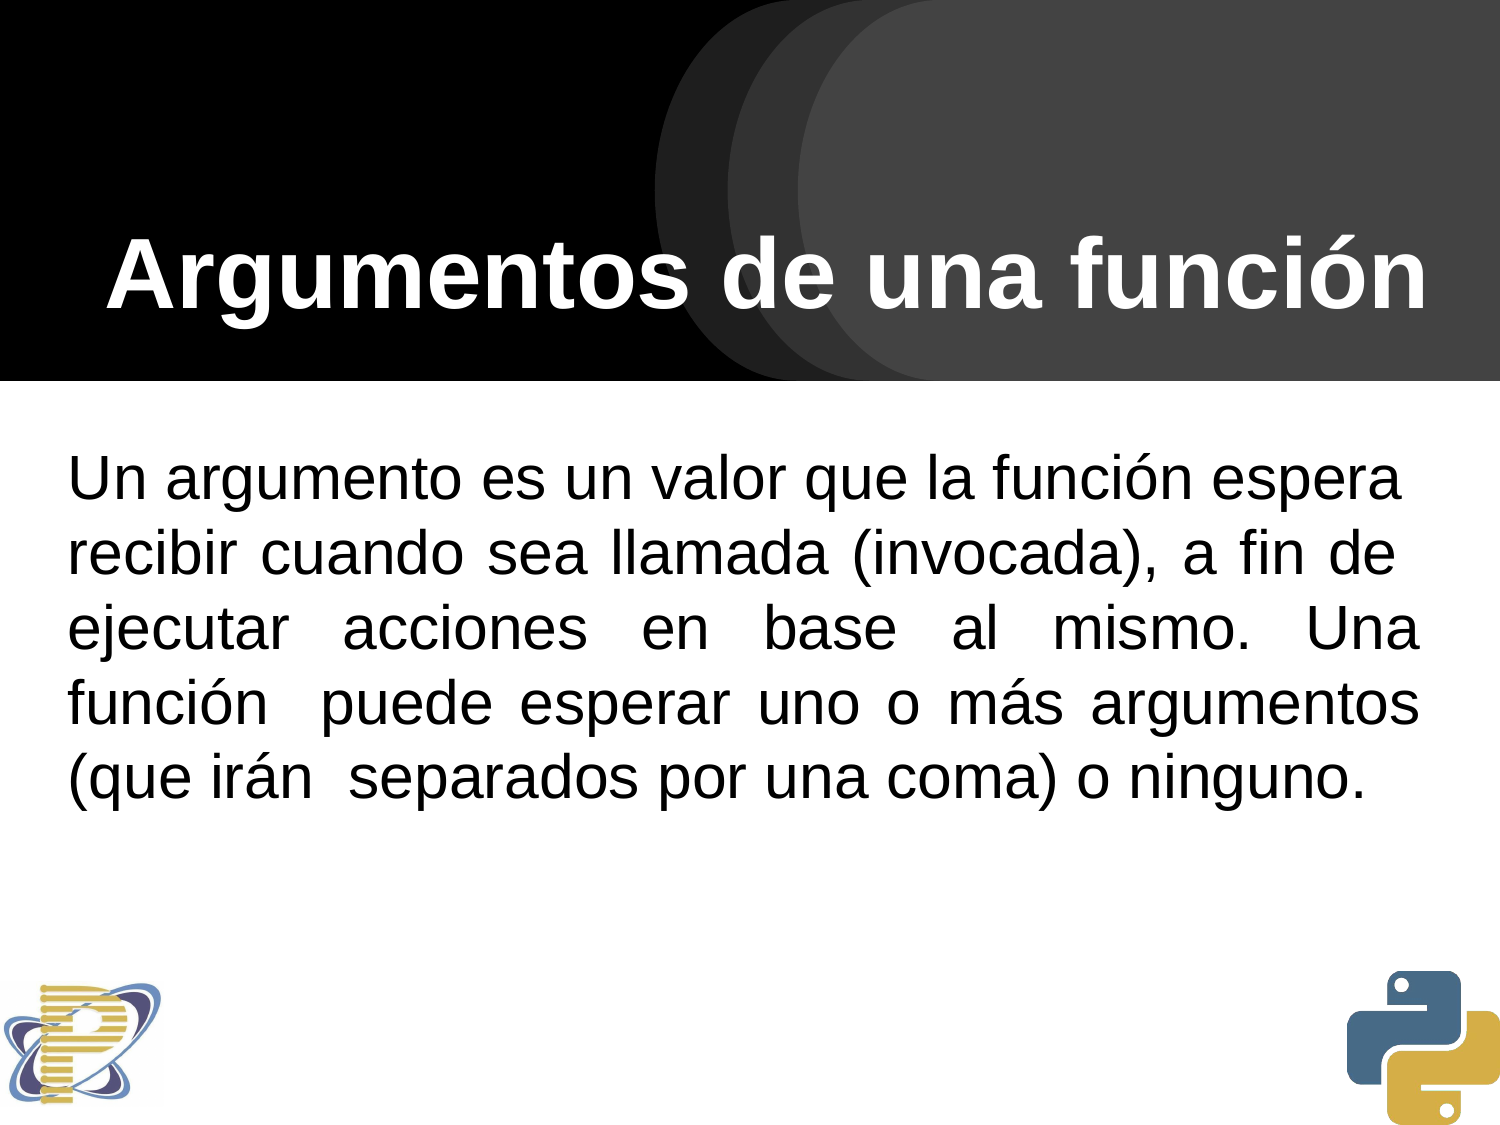

Argumentos de una función
Un argumento es un valor que la función espera  recibir cuando sea llamada (invocada), a fin de  ejecutar acciones en base al mismo. Una función  puede esperar uno o más argumentos (que irán  separados por una coma) o ninguno.